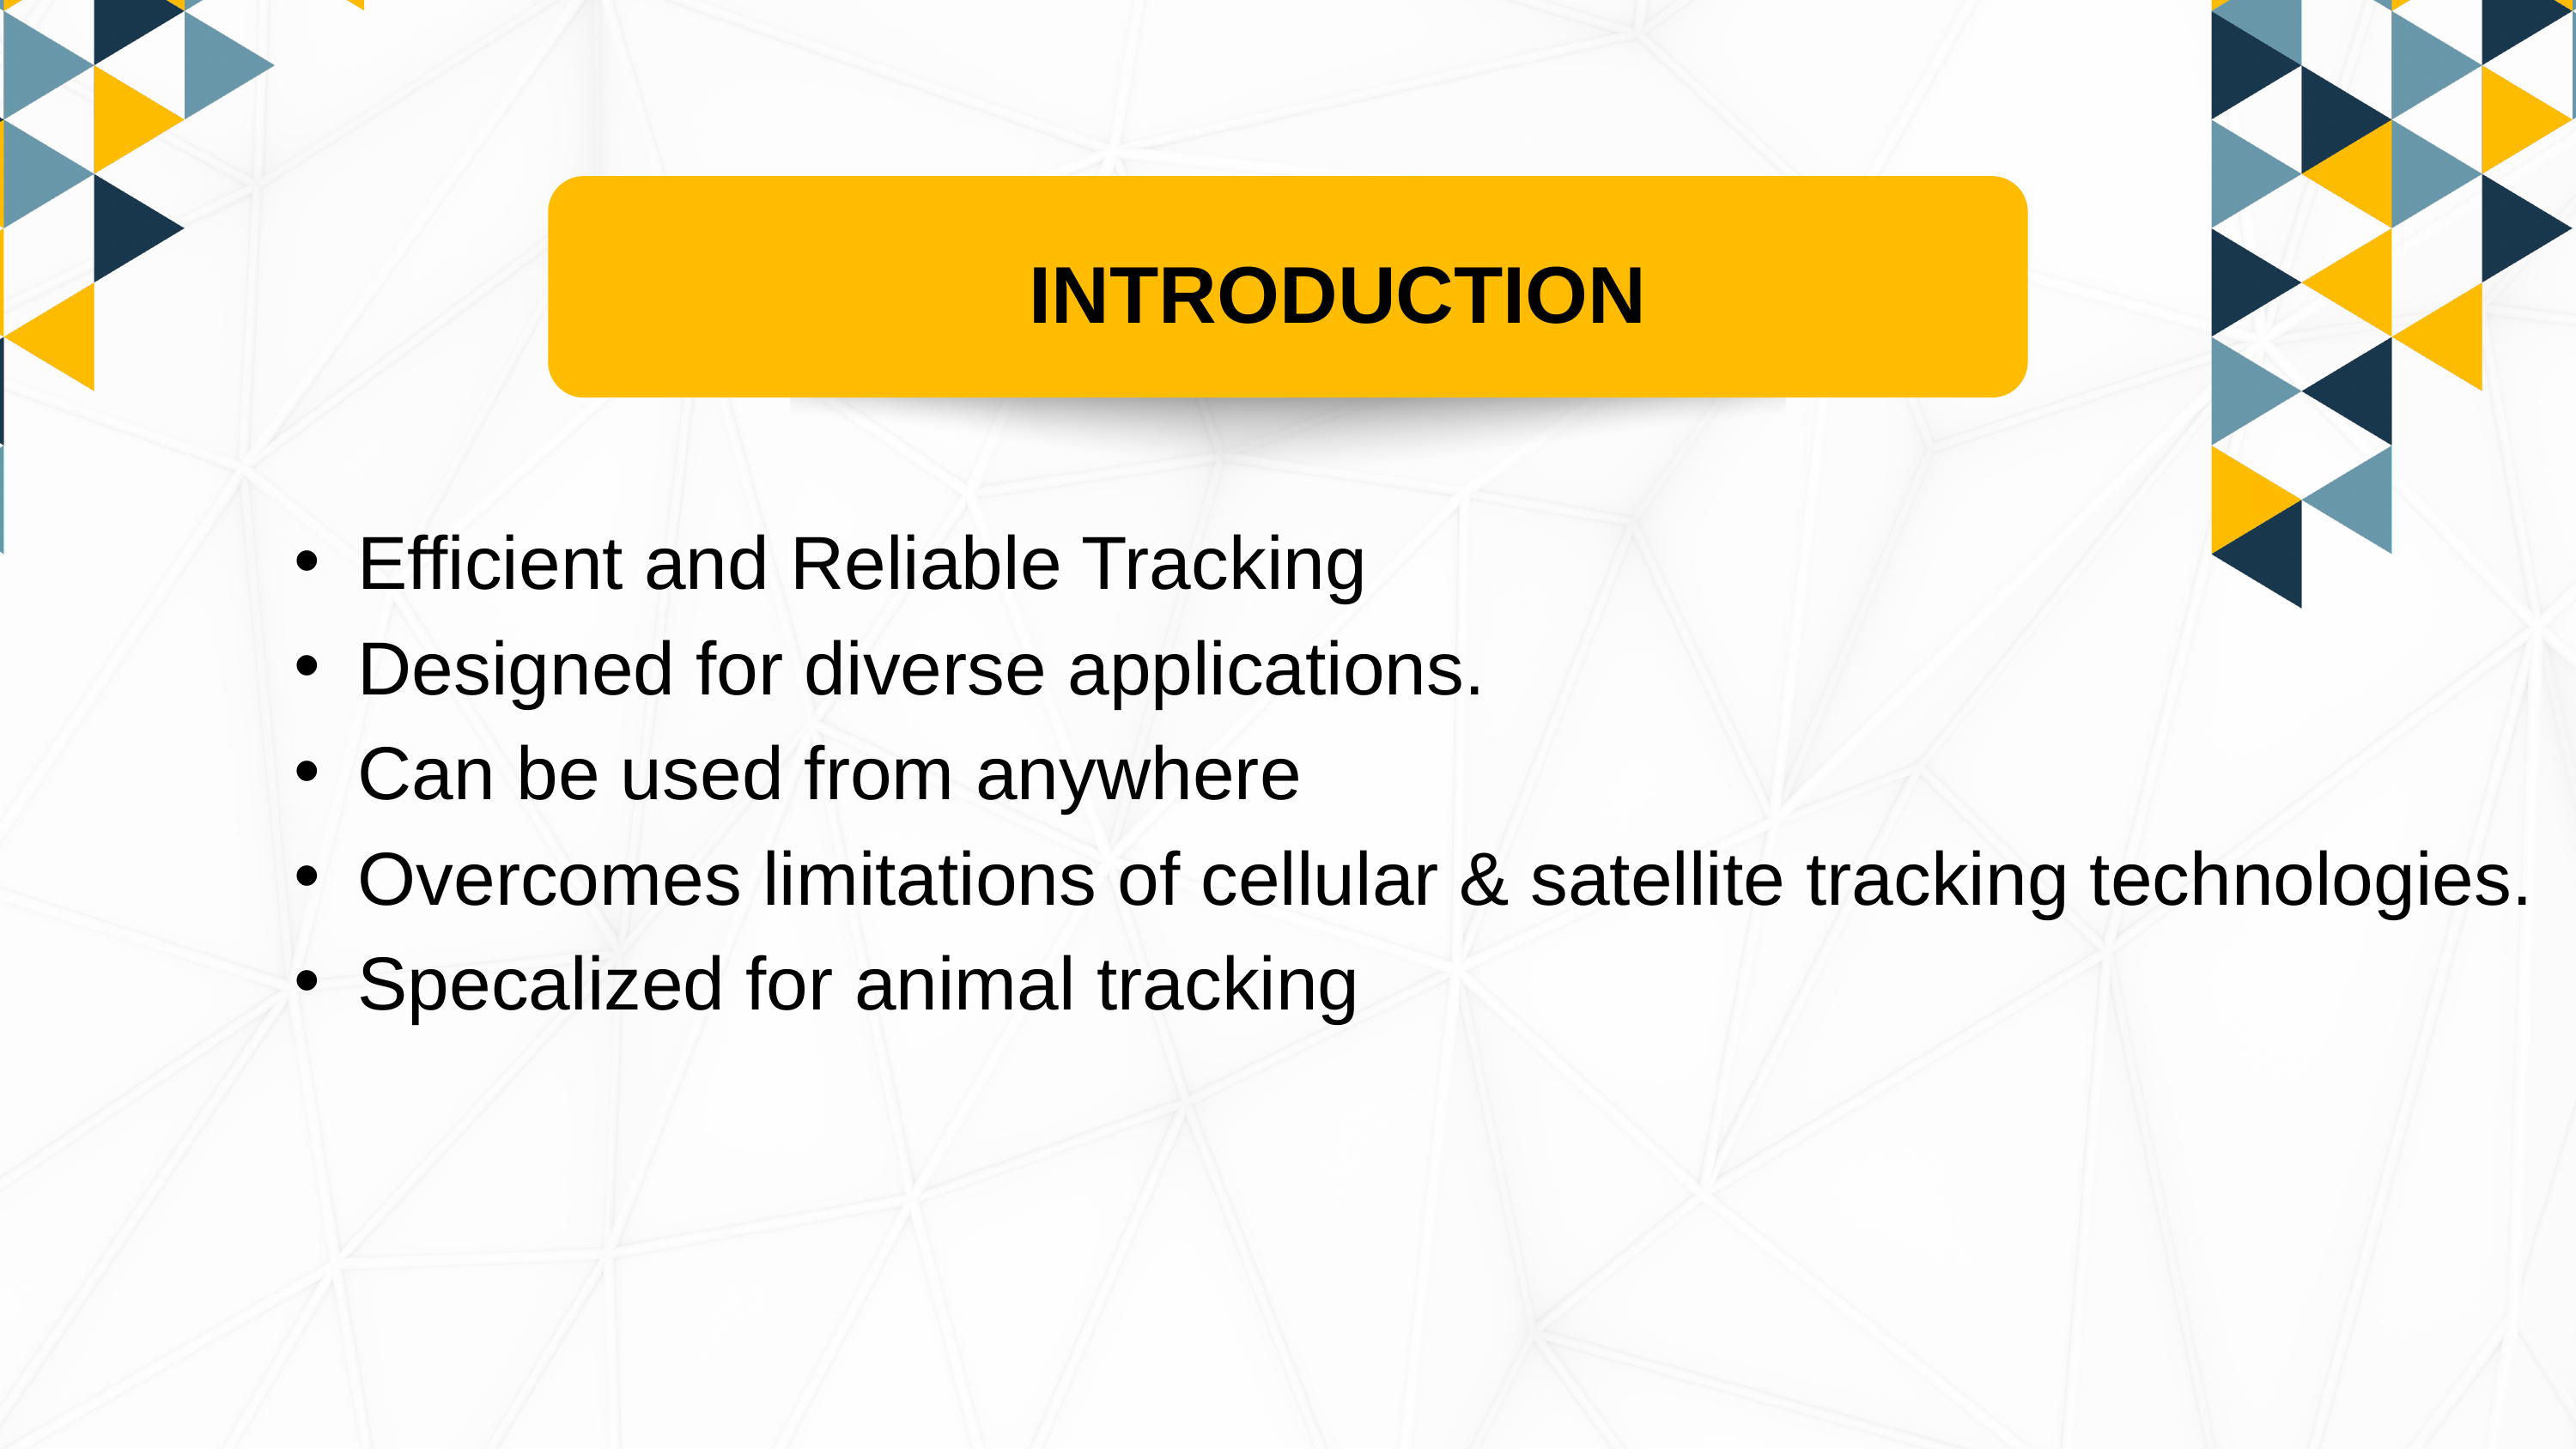

INTRODUCTION

Efficient and Reliable Tracking
Designed for diverse applications.
Can be used from anywhere
Overcomes limitations of cellular & satellite tracking technologies.
Specalized for animal tracking